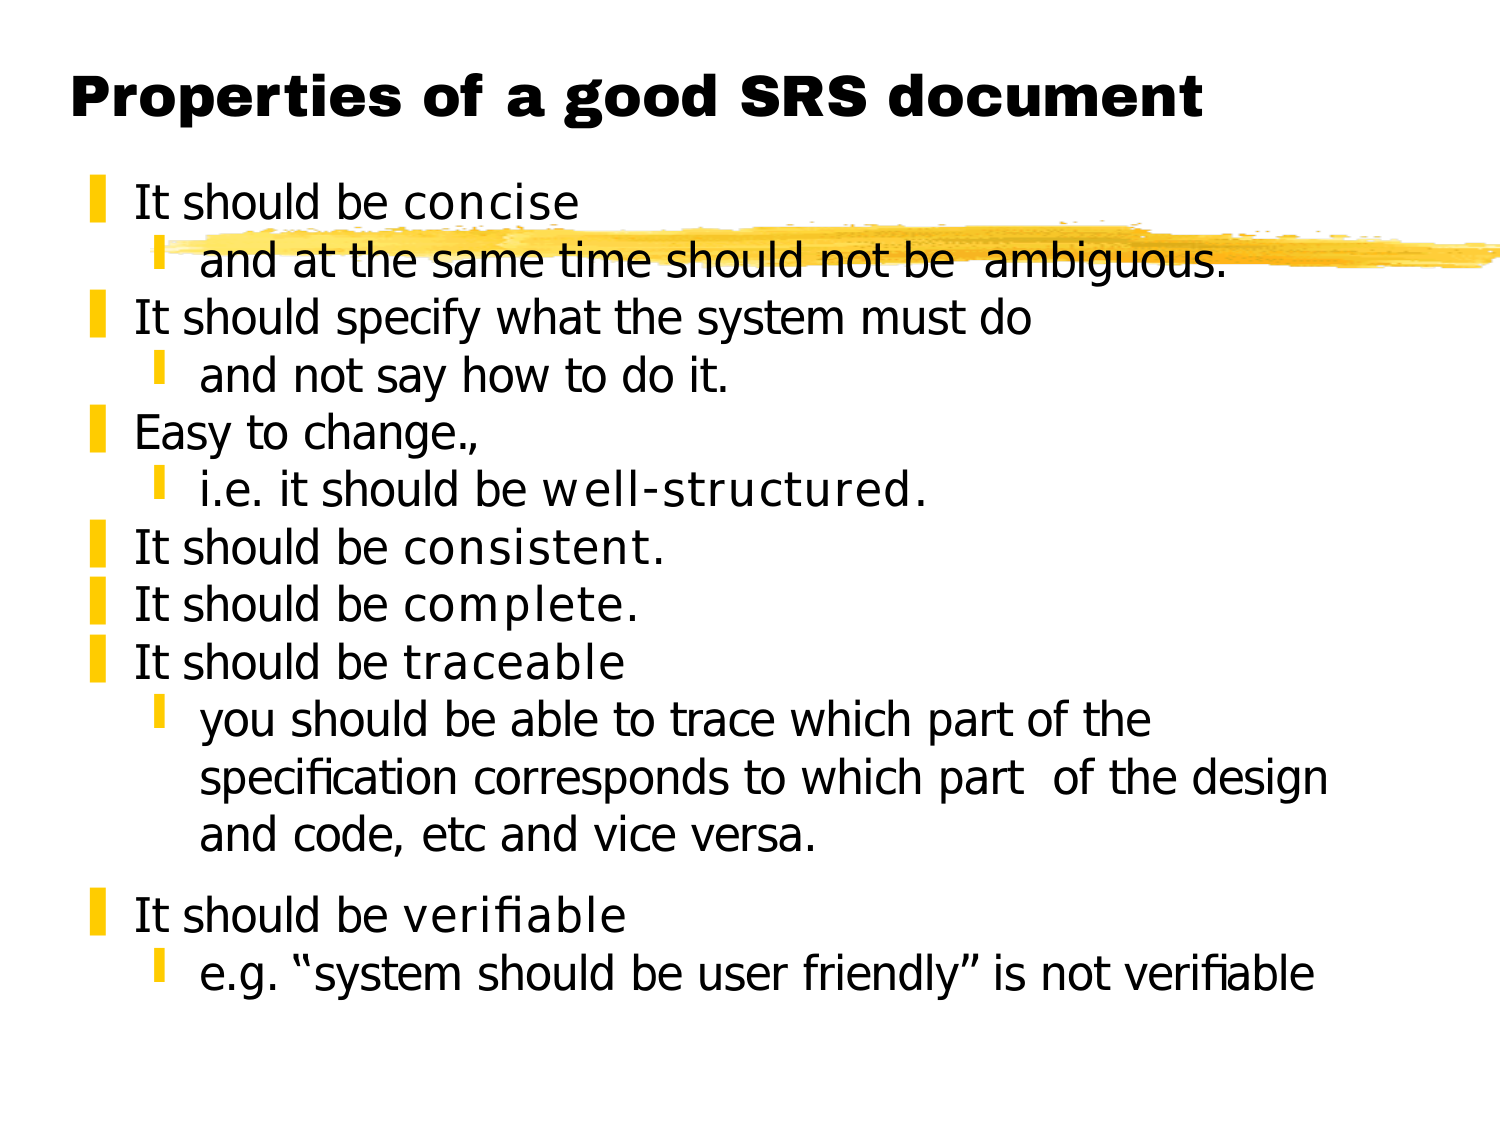

# Properties of a good SRS document
It should be concise
and at the same time should not be  ambiguous.
It should specify what the system must do
and not say how to do it.
Easy to change.,
i.e. it should be well-structured.
It should be consistent.
It should be complete.
It should be traceable
you should be able to trace which part of the specification corresponds to which part  of the design and code, etc and vice versa.
It should be verifiable
e.g. “system should be user friendly” is not verifiable

19